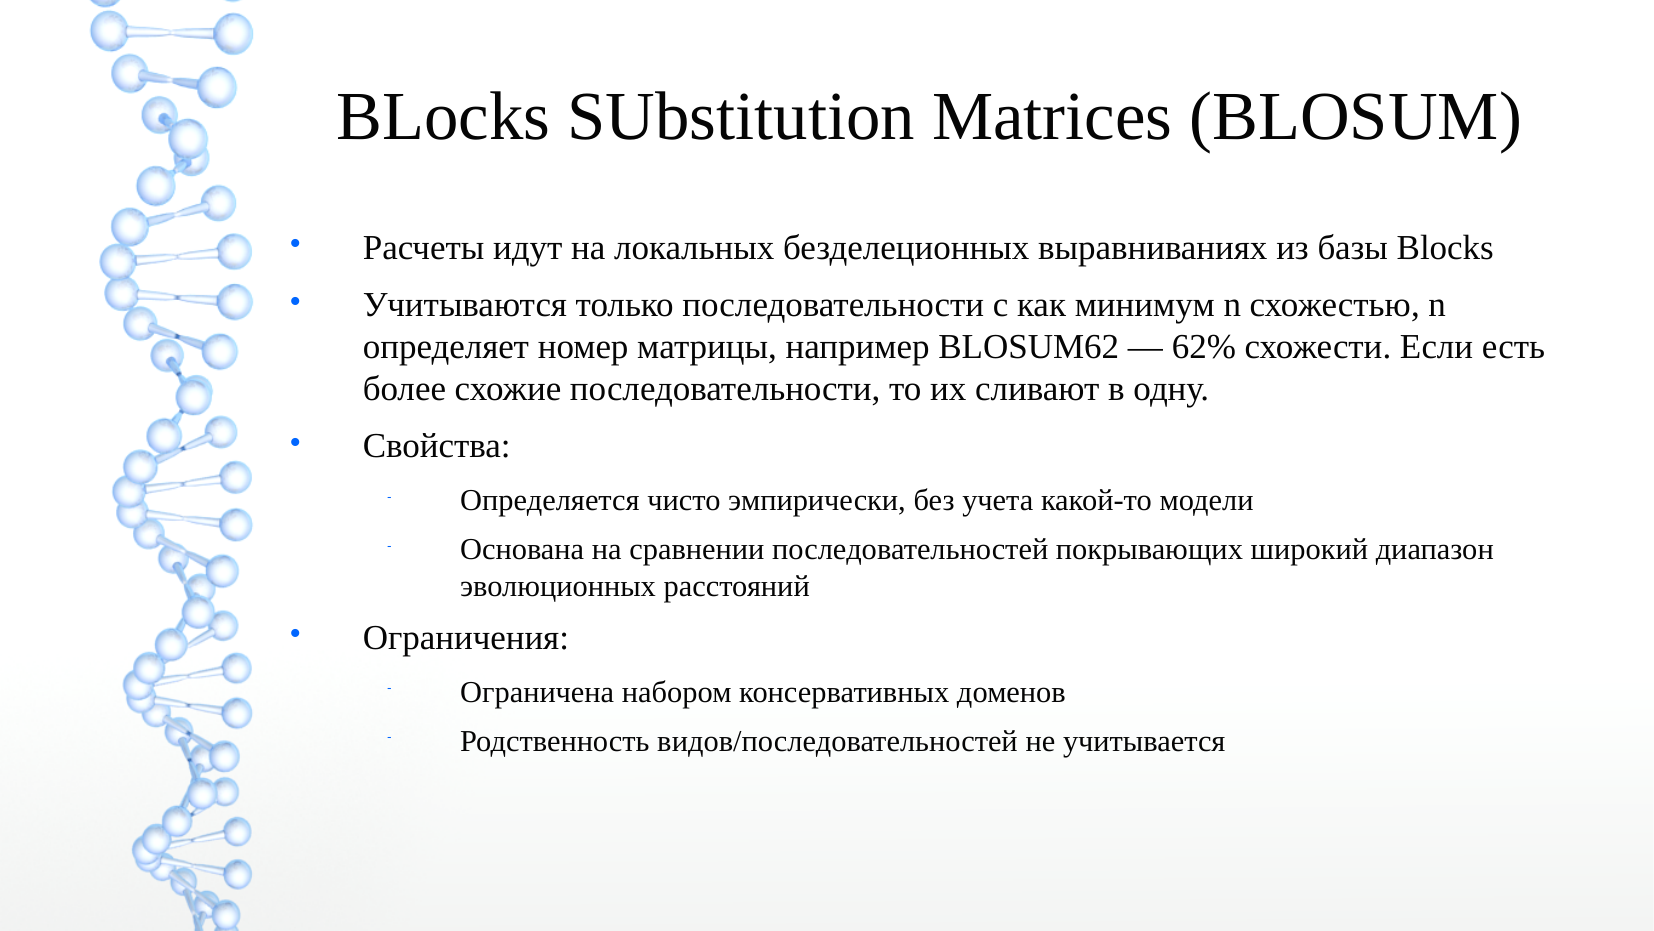

BLocks SUbstitution Matrices (BLOSUM)
Расчеты идут на локальных безделеционных выравниваниях из базы Blocks
Учитываются только последовательности с как минимум n схожестью, n определяет номер матрицы, например BLOSUM62 — 62% схожести. Если есть более схожие последовательности, то их сливают в одну.
Свойства:
Определяется чисто эмпирически, без учета какой-то модели
Основана на сравнении последовательностей покрывающих широкий диапазон эволюционных расстояний
Ограничения:
Ограничена набором консервативных доменов
Родственность видов/последовательностей не учитывается